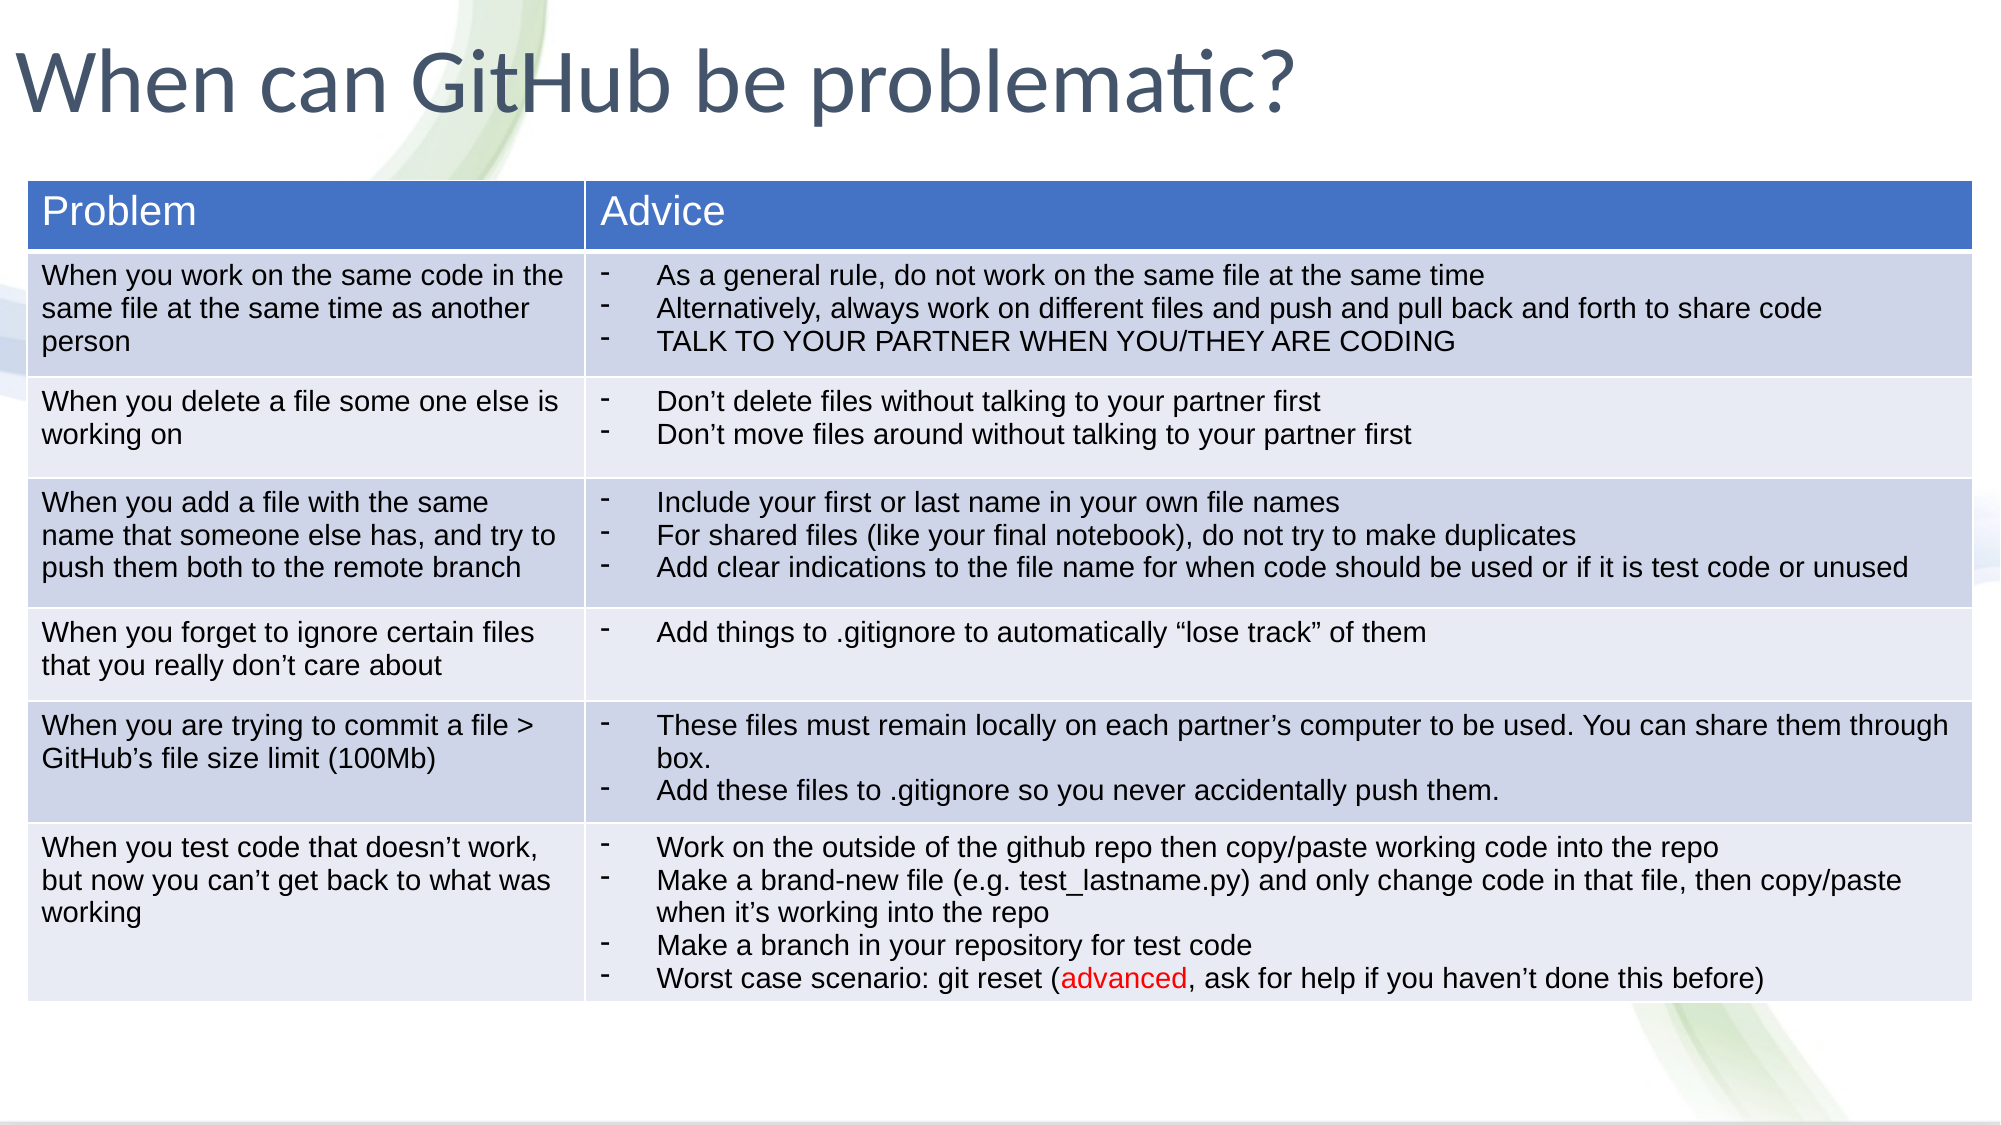

When can GitHub be problematic?
| Problem | Advice |
| --- | --- |
| When you work on the same code in the same file at the same time as another person | As a general rule, do not work on the same file at the same time Alternatively, always work on different files and push and pull back and forth to share code TALK TO YOUR PARTNER WHEN YOU/THEY ARE CODING |
| When you delete a file some one else is working on | Don’t delete files without talking to your partner first Don’t move files around without talking to your partner first |
| When you add a file with the same name that someone else has, and try to push them both to the remote branch | Include your first or last name in your own file names For shared files (like your final notebook), do not try to make duplicates Add clear indications to the file name for when code should be used or if it is test code or unused |
| When you forget to ignore certain files that you really don’t care about | Add things to .gitignore to automatically “lose track” of them |
| When you are trying to commit a file > GitHub’s file size limit (100Mb) | These files must remain locally on each partner’s computer to be used. You can share them through box. Add these files to .gitignore so you never accidentally push them. |
| When you test code that doesn’t work, but now you can’t get back to what was working | Work on the outside of the github repo then copy/paste working code into the repo Make a brand-new file (e.g. test\_lastname.py) and only change code in that file, then copy/paste when it’s working into the repo Make a branch in your repository for test code Worst case scenario: git reset (advanced, ask for help if you haven’t done this before) |